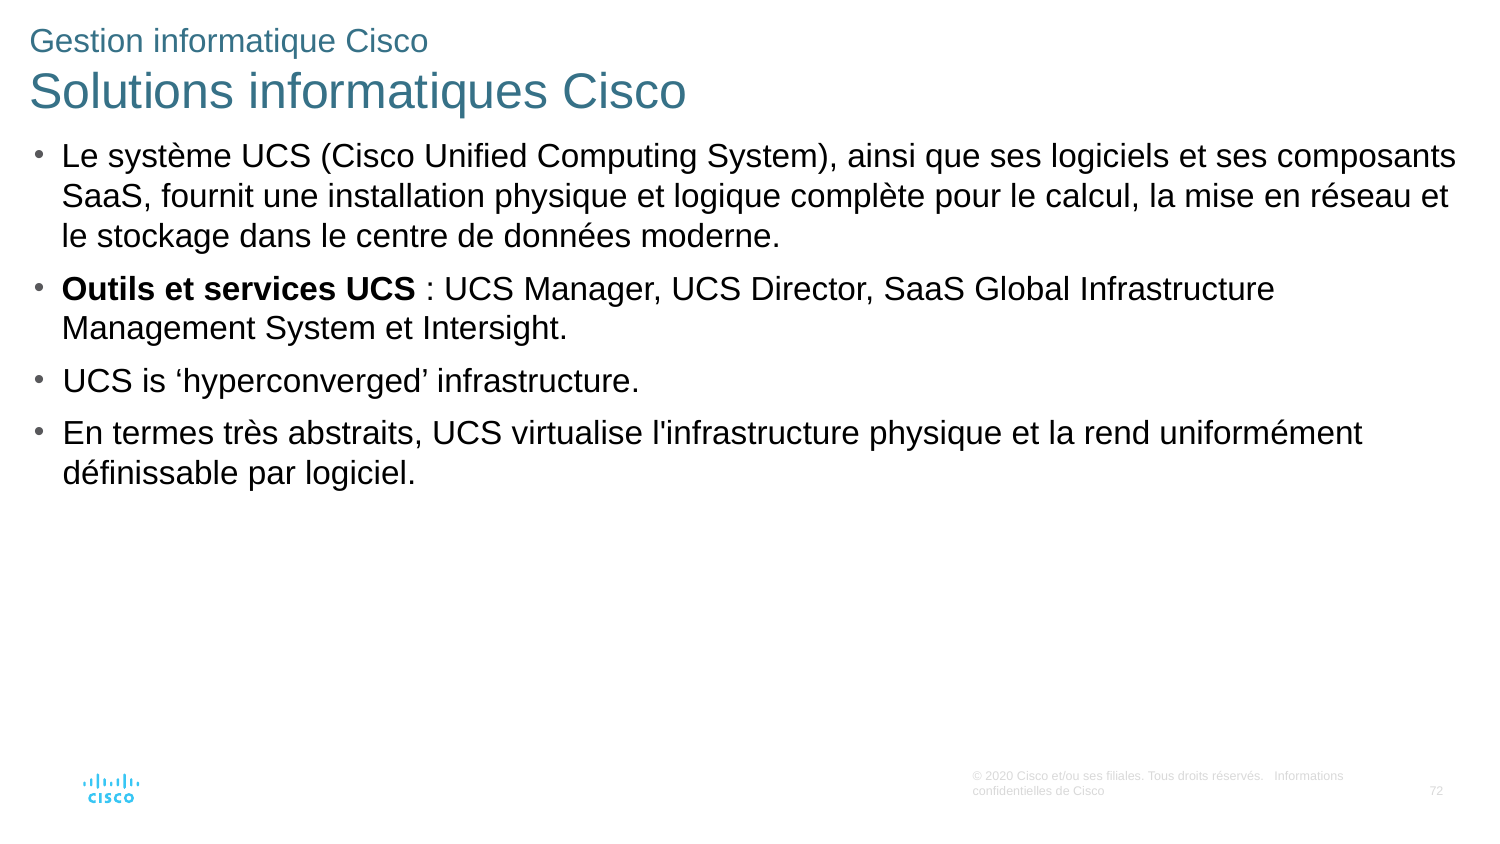

# Gestion informatique Cisco Solutions informatiques Cisco
Le système UCS (Cisco Unified Computing System), ainsi que ses logiciels et ses composants SaaS, fournit une installation physique et logique complète pour le calcul, la mise en réseau et le stockage dans le centre de données moderne.
Outils et services UCS : UCS Manager, UCS Director, SaaS Global Infrastructure Management System et Intersight.
UCS is ‘hyperconverged’ infrastructure.
En termes très abstraits, UCS virtualise l'infrastructure physique et la rend uniformément définissable par logiciel.